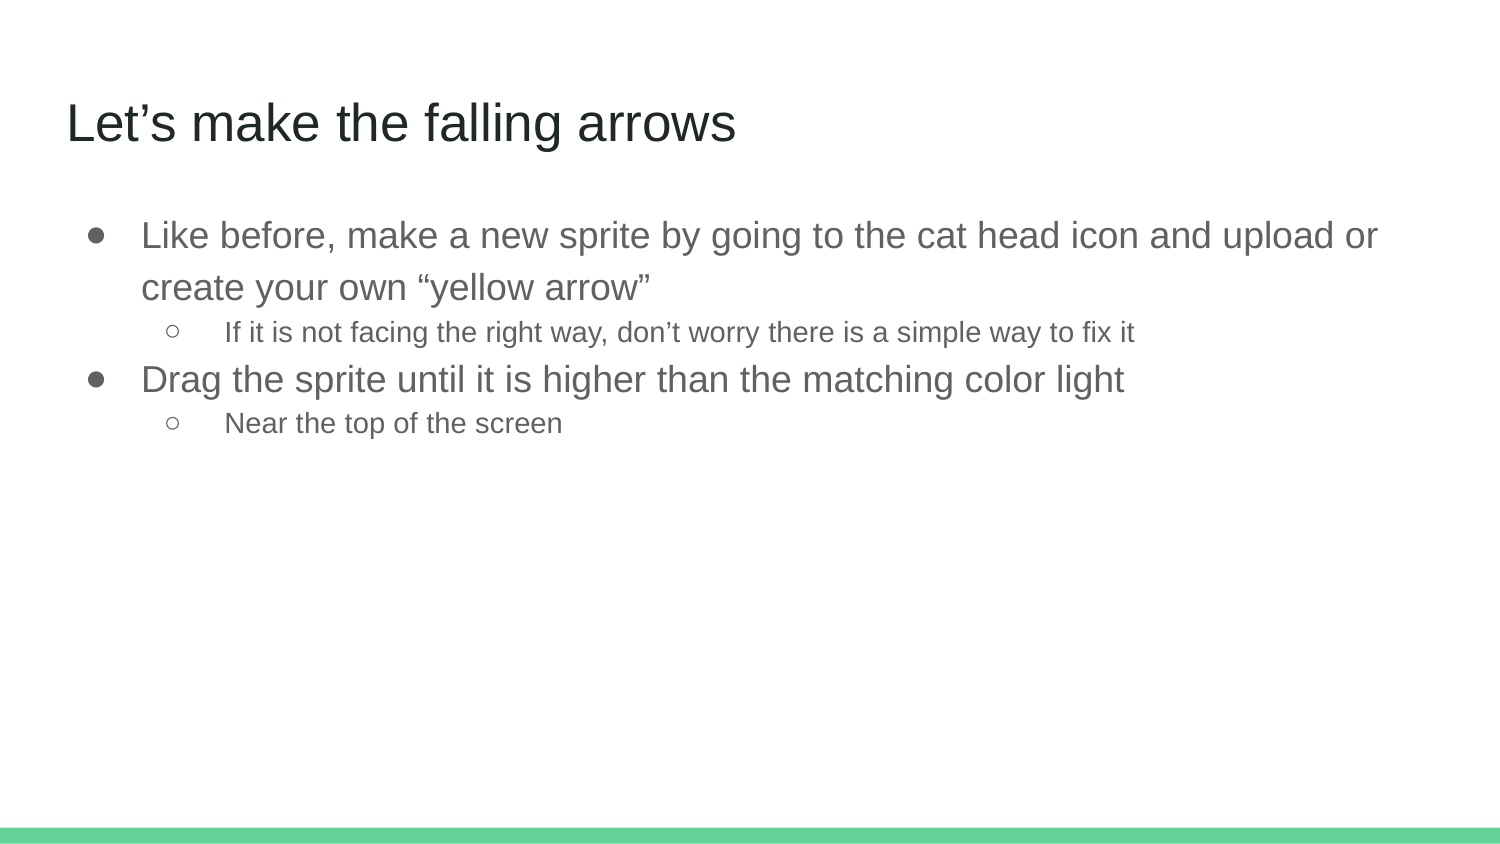

# Let’s make the falling arrows

Like before, make a new sprite by going to the cat head icon and upload or create your own “yellow arrow”
 If it is not facing the right way, don’t worry there is a simple way to fix it
Drag the sprite until it is higher than the matching color light
 Near the top of the screen